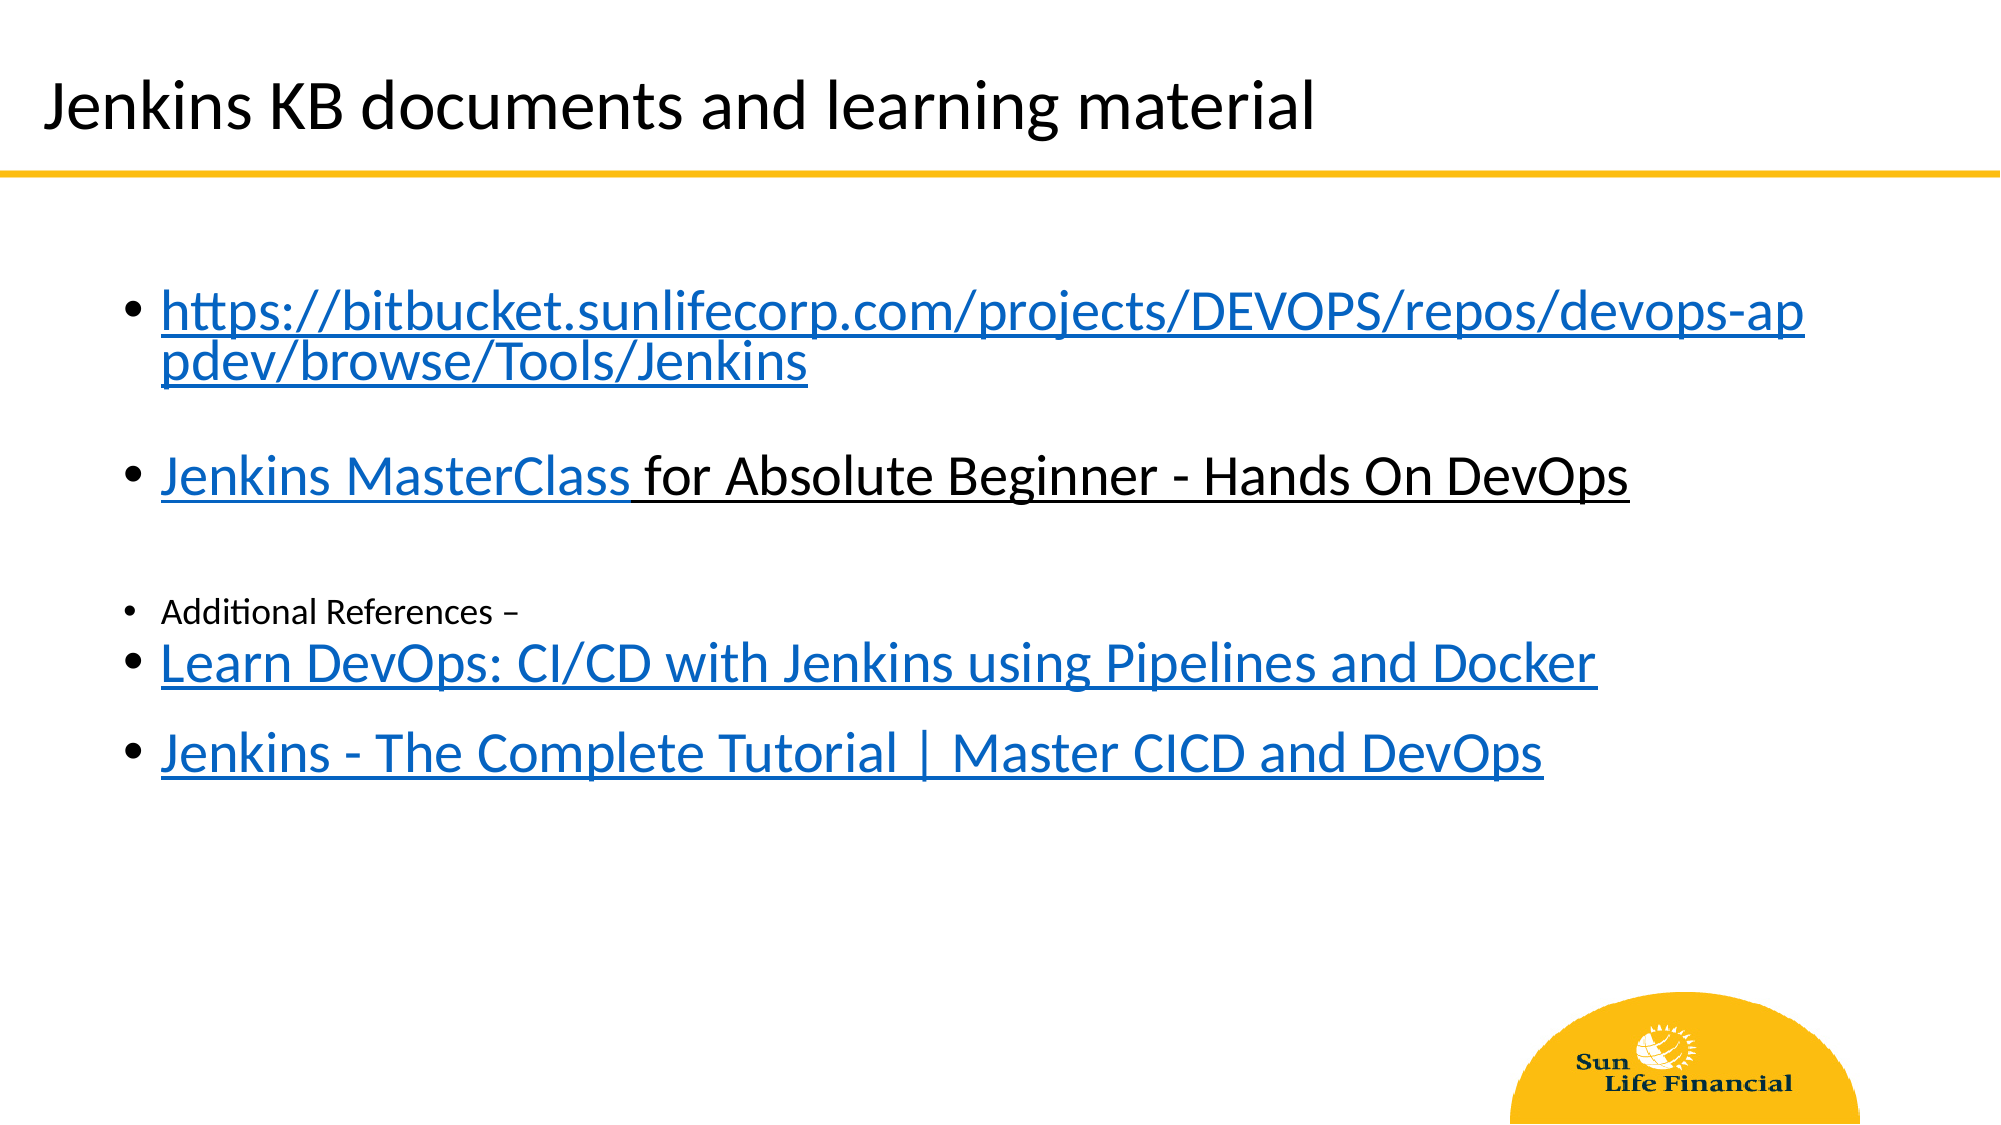

# Jenkins KB documents and learning material
https://bitbucket.sunlifecorp.com/projects/DEVOPS/repos/devops-appdev/browse/Tools/Jenkins

Jenkins MasterClass for Absolute Beginner - Hands On DevOps

Additional References –
Learn DevOps: CI/CD with Jenkins using Pipelines and Docker

Jenkins - The Complete Tutorial | Master CICD and DevOps